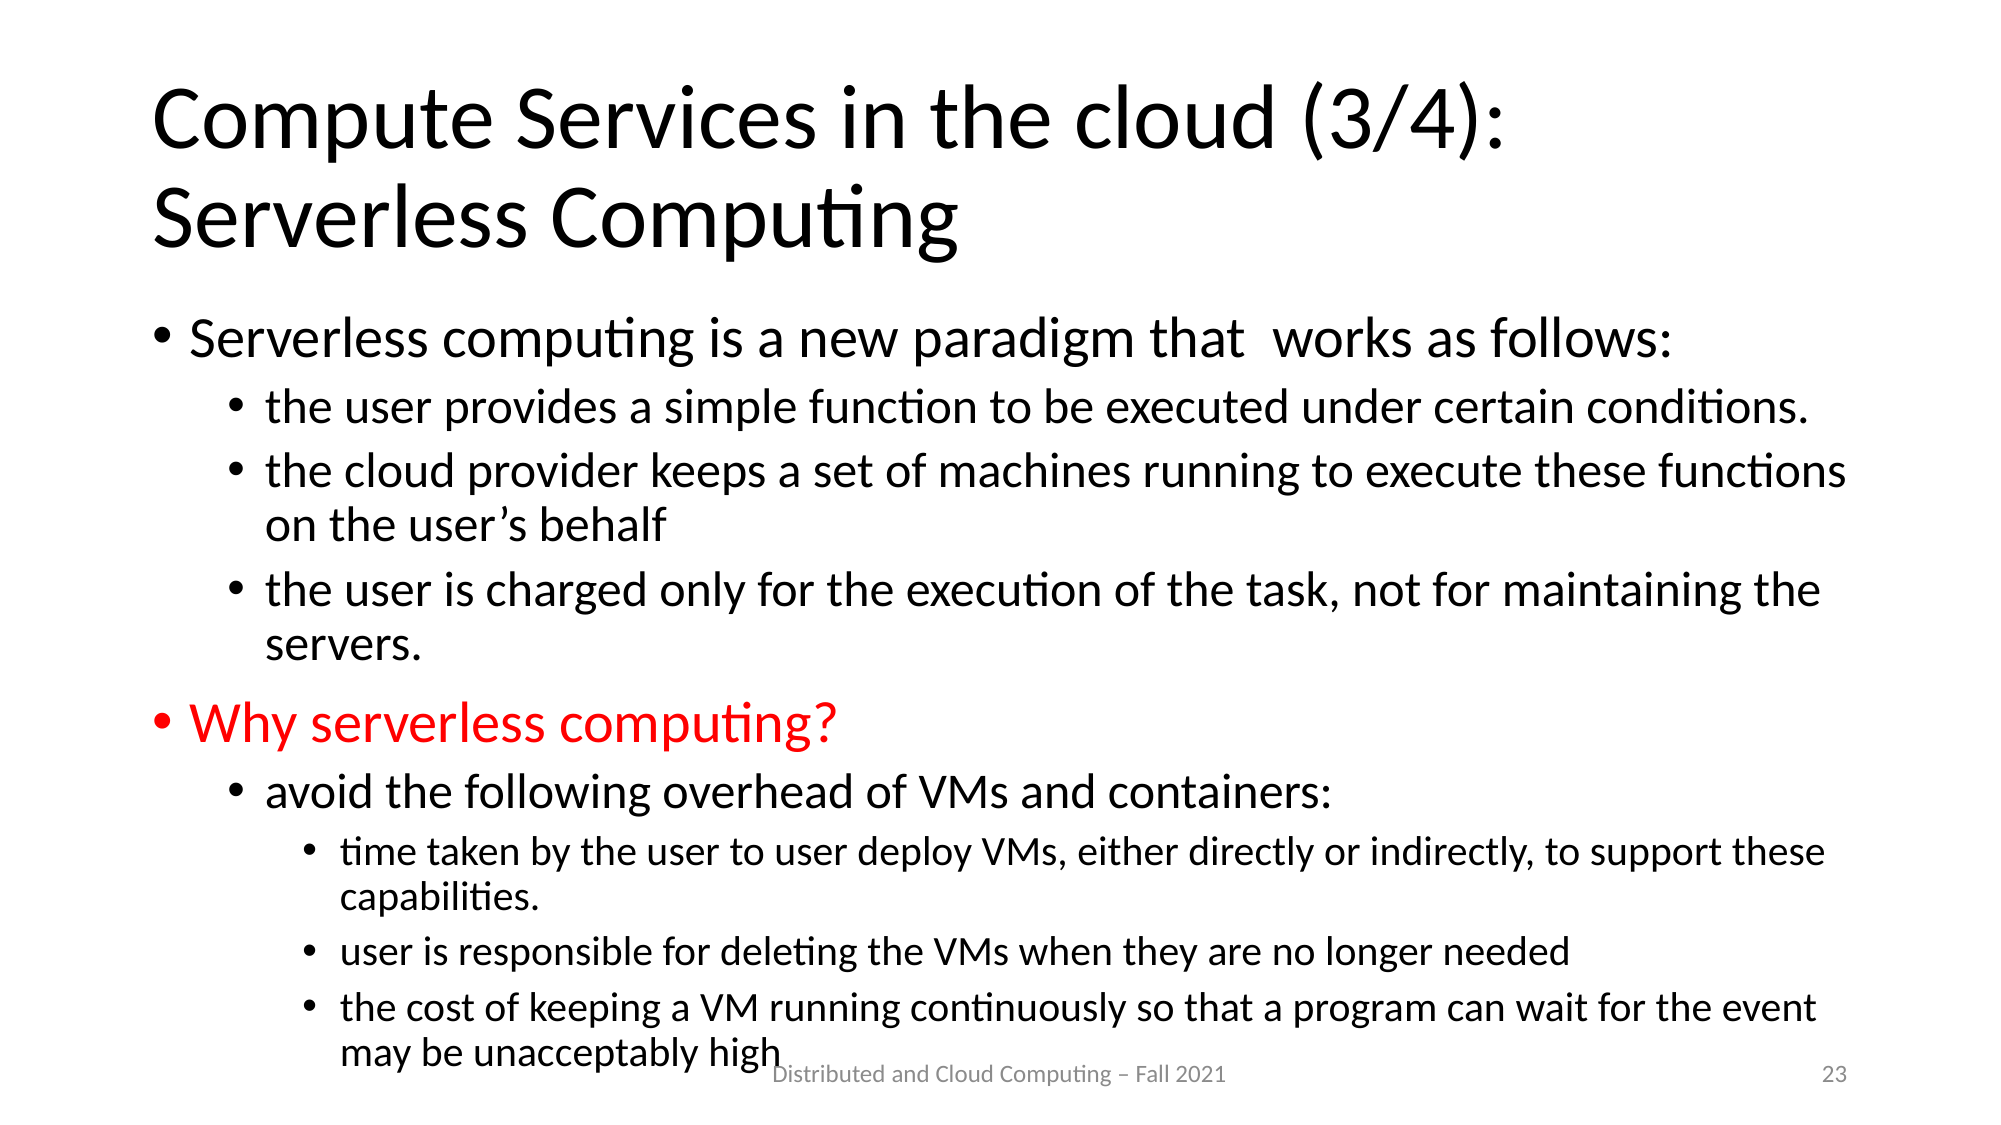

# Compute Services in the cloud (3/4): Serverless Computing
Serverless computing is a new paradigm that  works as follows:
the user provides a simple function to be executed under certain conditions.
the cloud provider keeps a set of machines running to execute these functions on the user’s behalf
the user is charged only for the execution of the task, not for maintaining the servers.
Why serverless computing?
avoid the following overhead of VMs and containers:
time taken by the user to user deploy VMs, either directly or indirectly, to support these capabilities.
user is responsible for deleting the VMs when they are no longer needed
the cost of keeping a VM running continuously so that a program can wait for the event may be unacceptably high

Distributed and Cloud Computing – Fall 2021
23